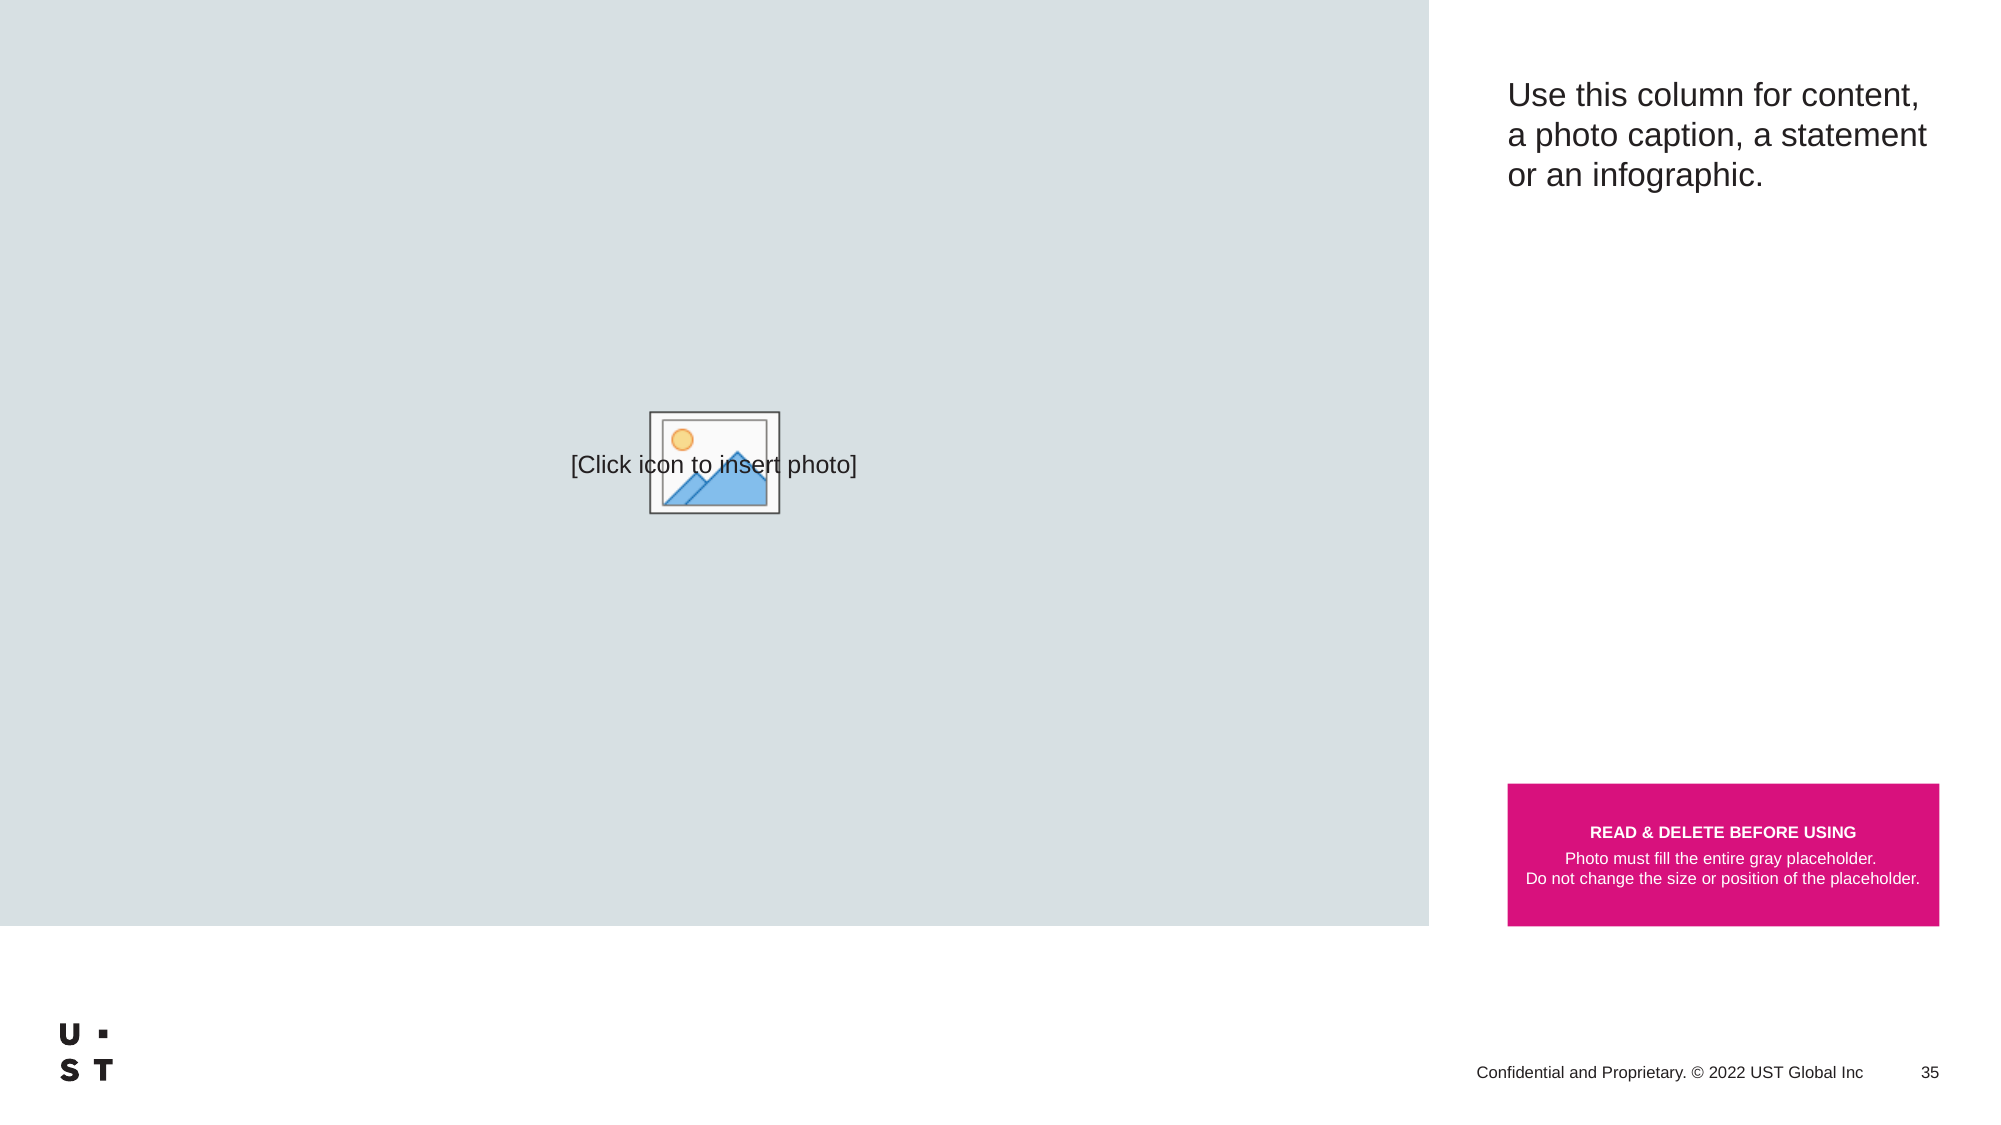

Use this column for content, a photo caption, a statement or an infographic.

READ & DELETE BEFORE USING
Photo must fill the entire gray placeholder.
Do not change the size or position of the placeholder.